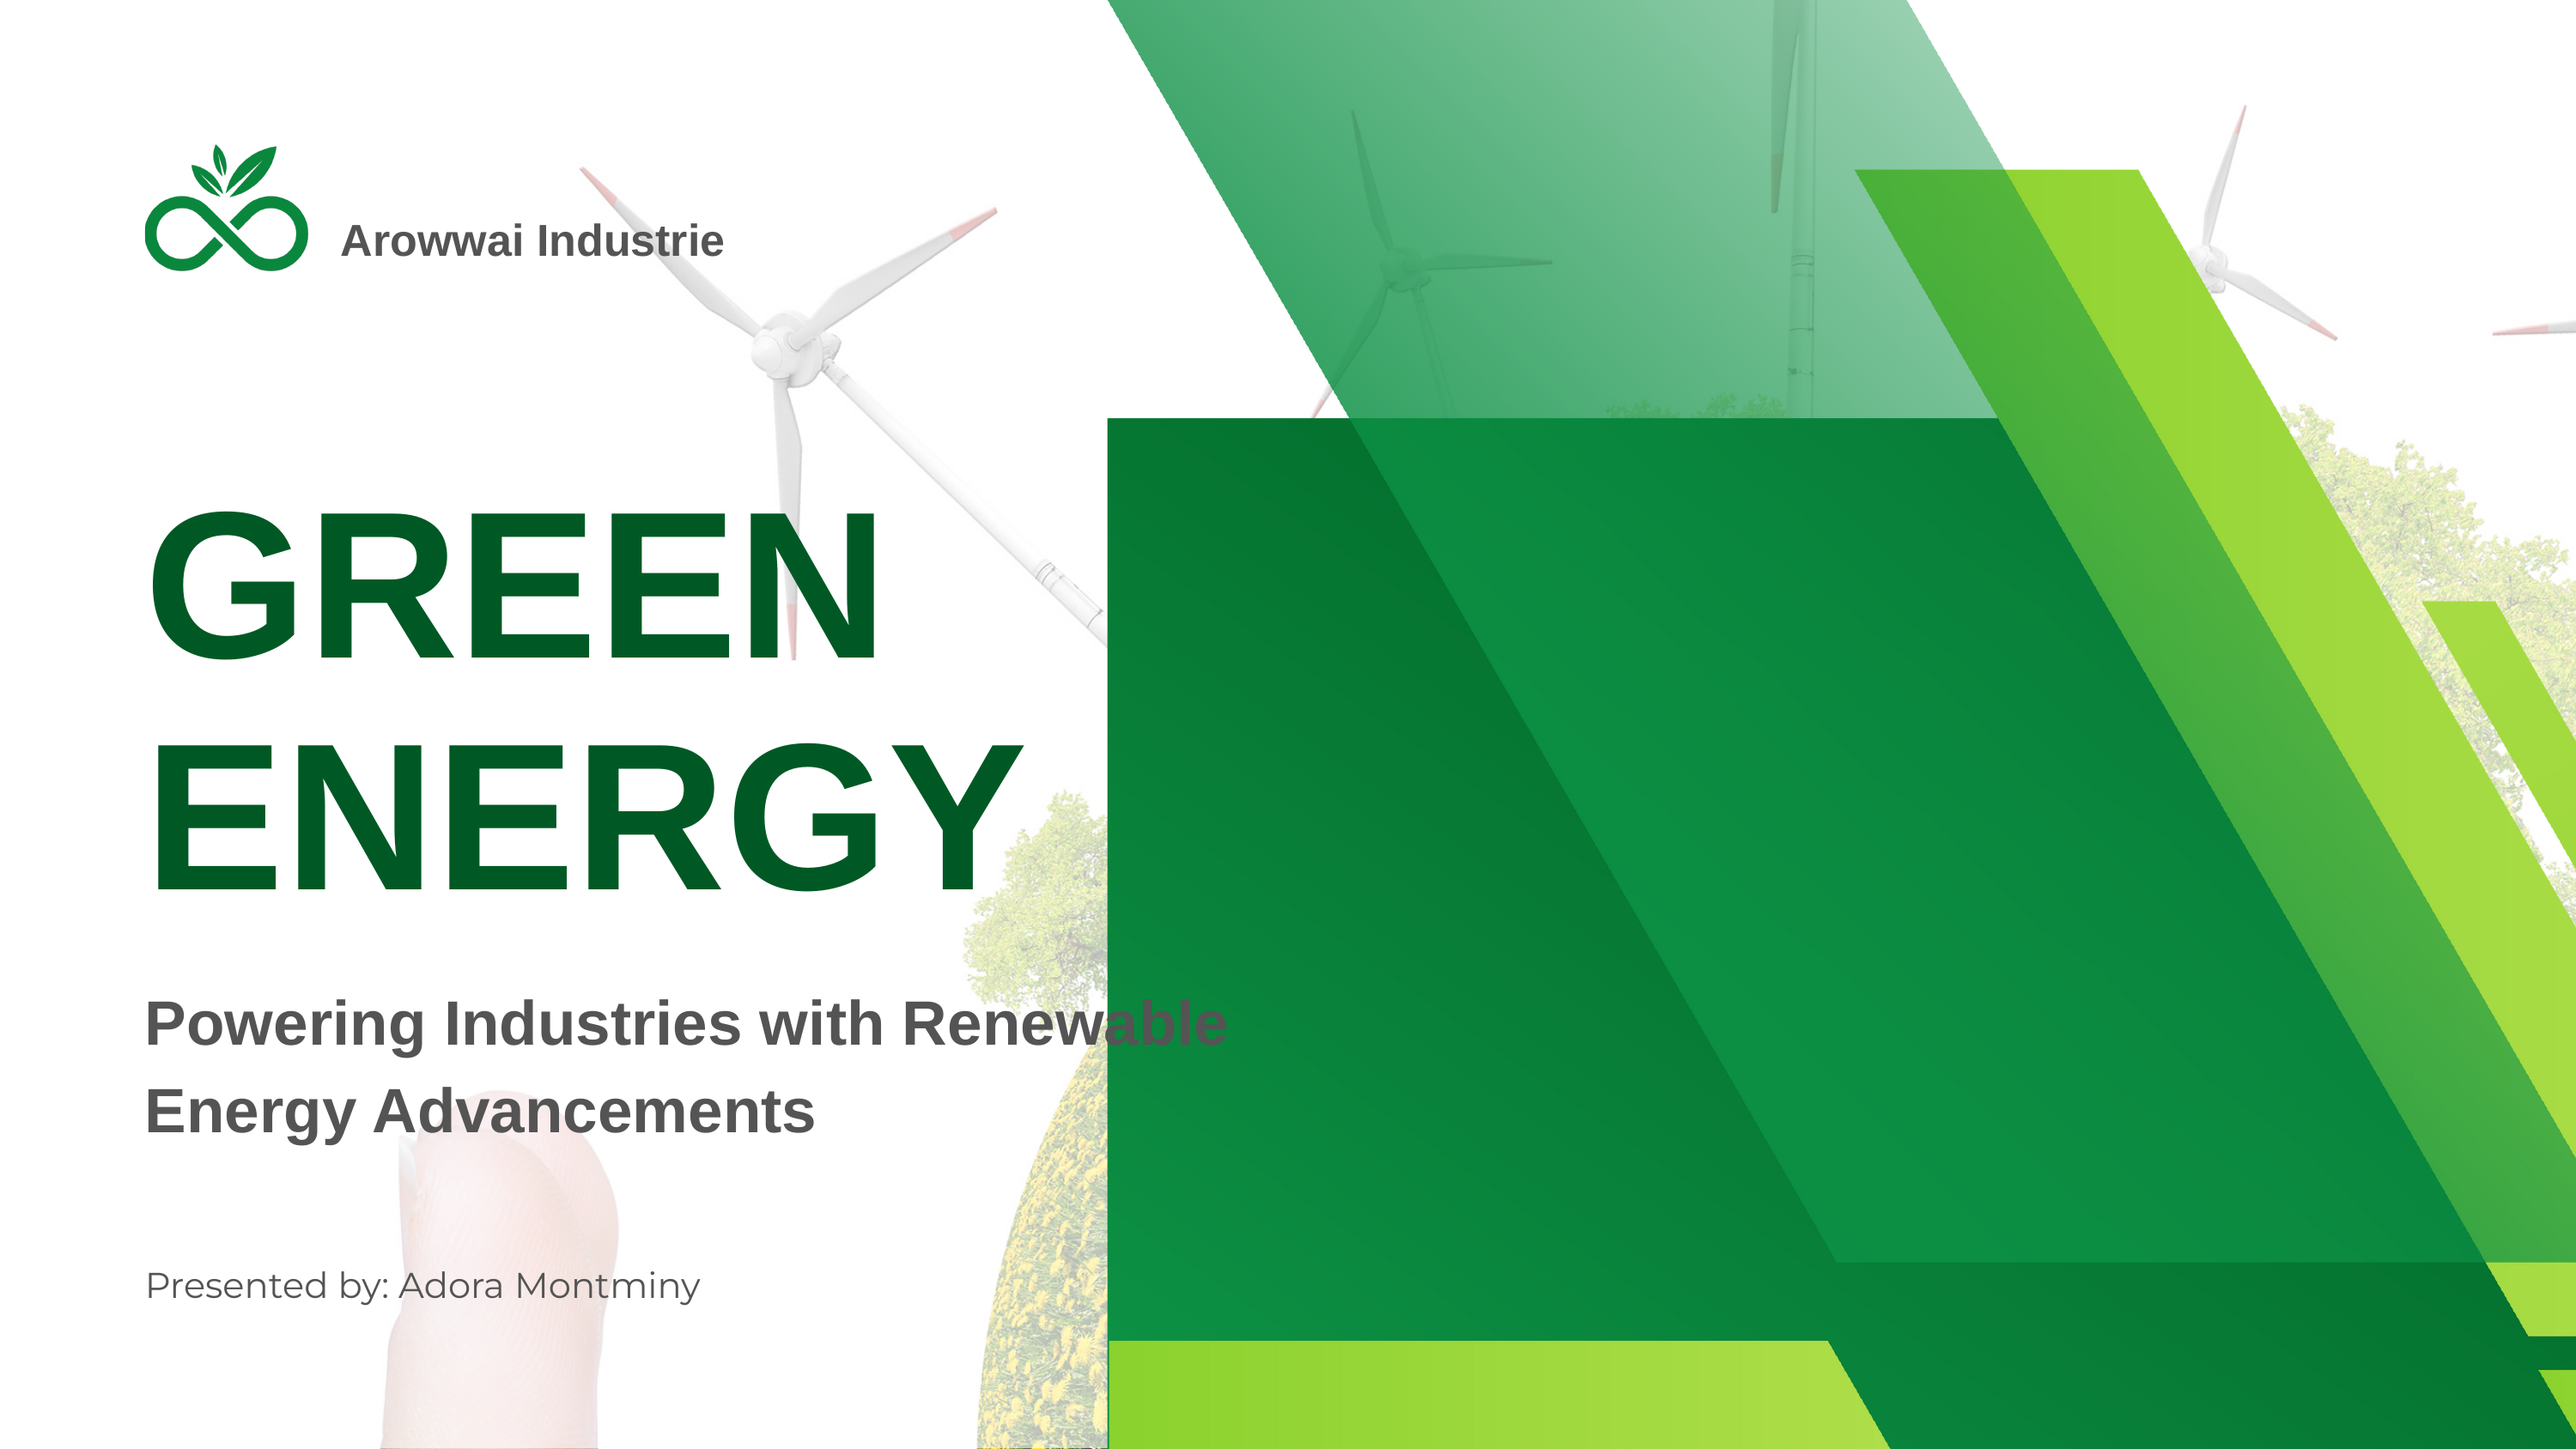

Arowwai Industrie
GREEN ENERGY
Powering Industries with Renewable Energy Advancements
Presented by: Adora Montminy